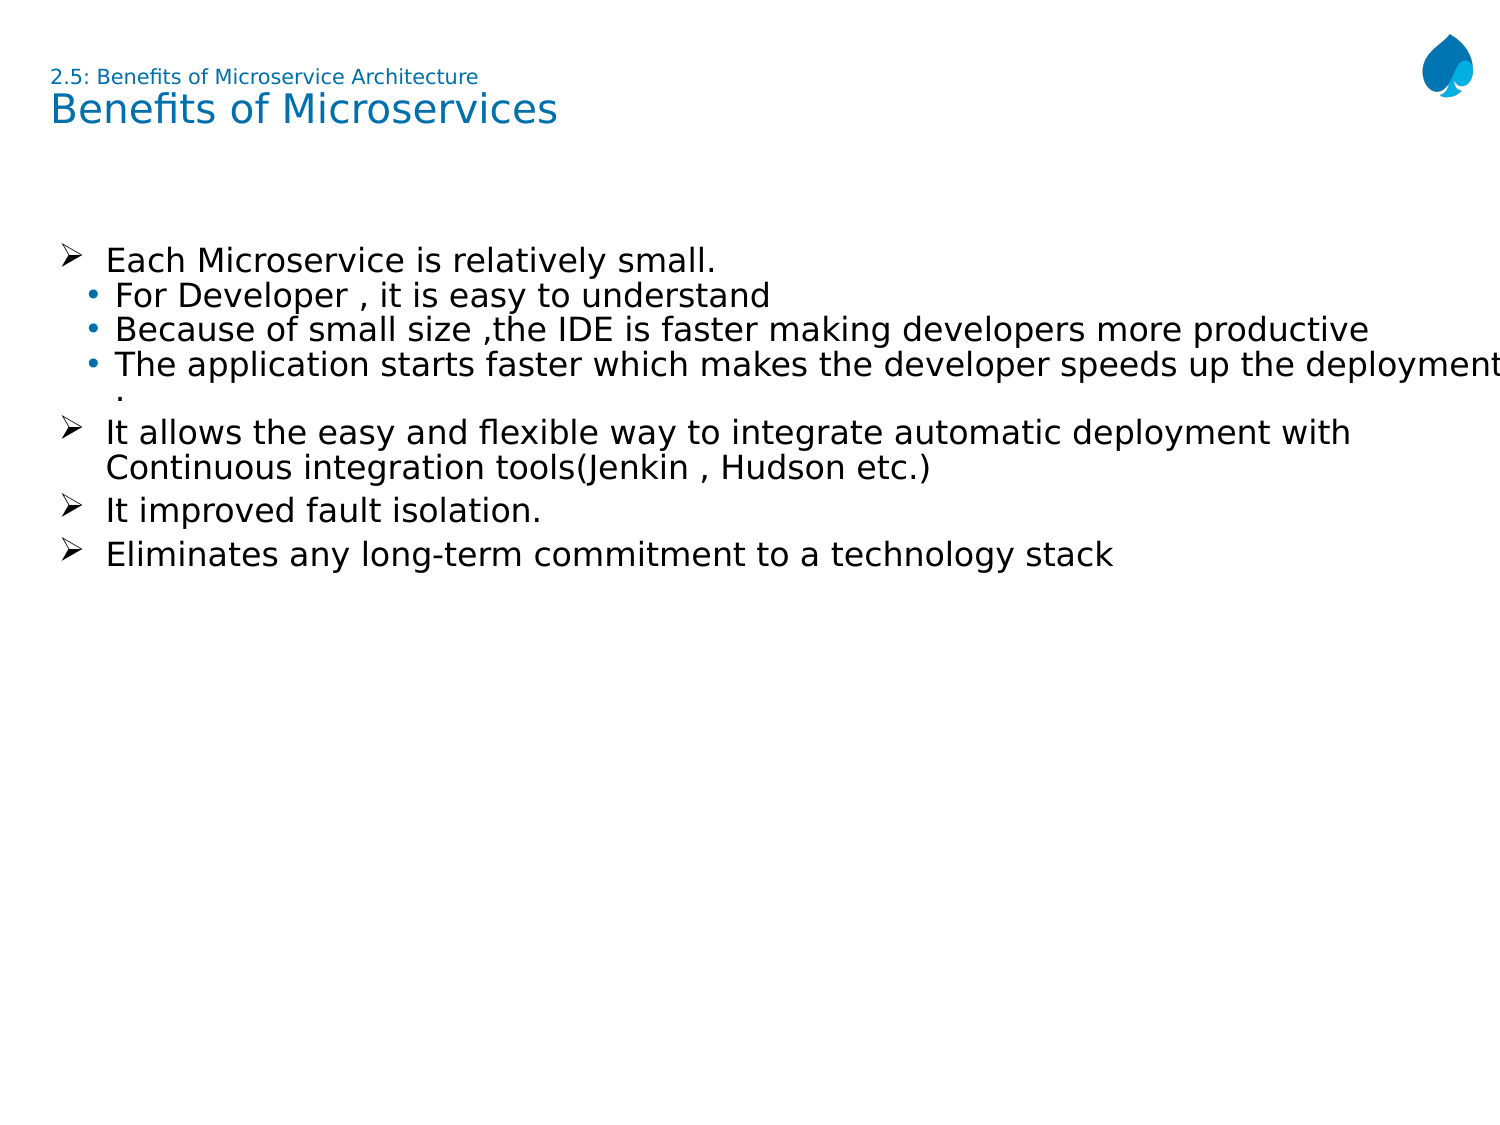

# 2.5: Benefits of Microservice Architecture Benefits of Microservices
Each Microservice is relatively small.
For Developer , it is easy to understand
Because of small size ,the IDE is faster making developers more productive
The application starts faster which makes the developer speeds up the deployment .
It allows the easy and flexible way to integrate automatic deployment with Continuous integration tools(Jenkin , Hudson etc.)
It improved fault isolation.
Eliminates any long-term commitment to a technology stack